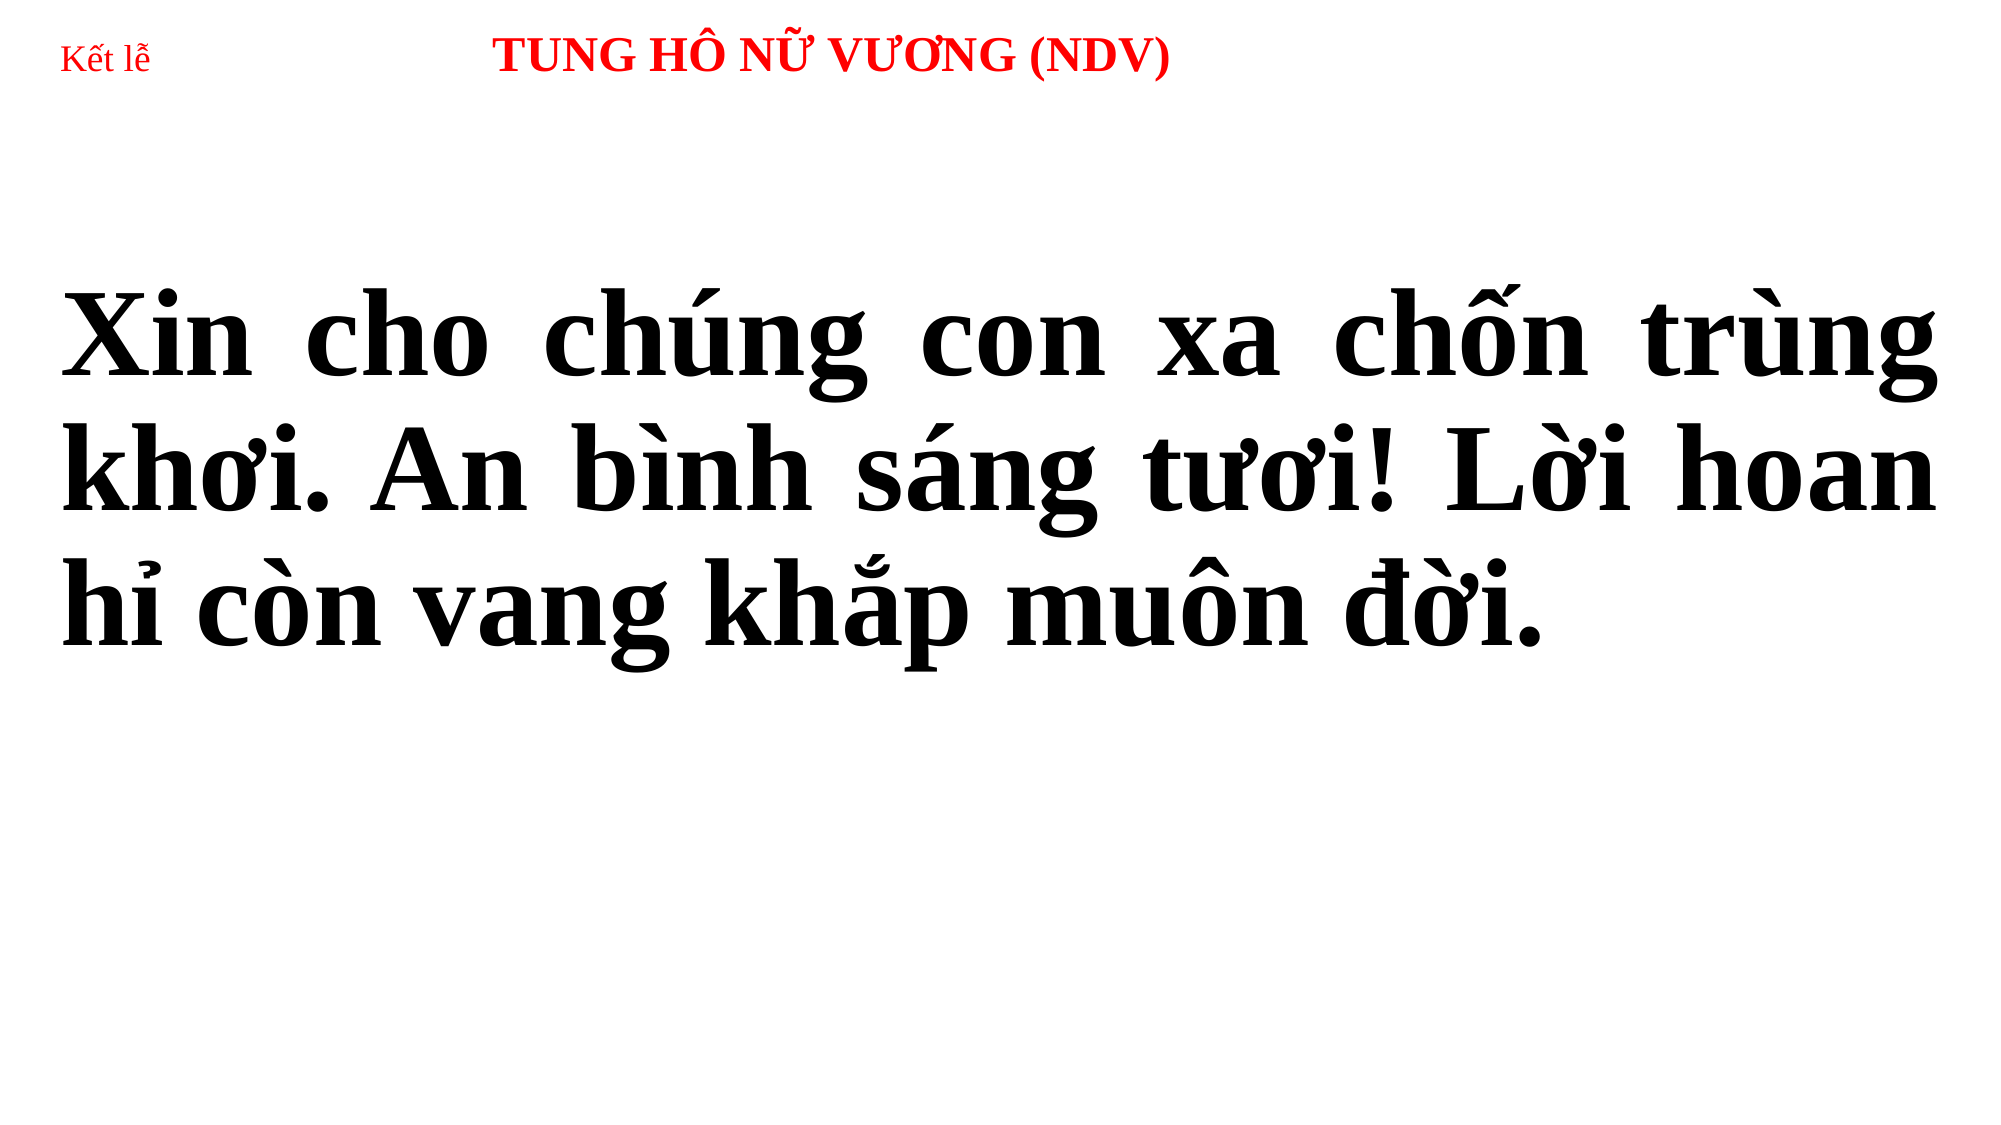

# Kết lễ                                    TUNG HÔ NỮ VƯƠNG (NDV)
Xin cho chúng con xa chốn trùng khơi. An bình sáng tươi! Lời hoan hỉ còn vang khắp muôn đời.